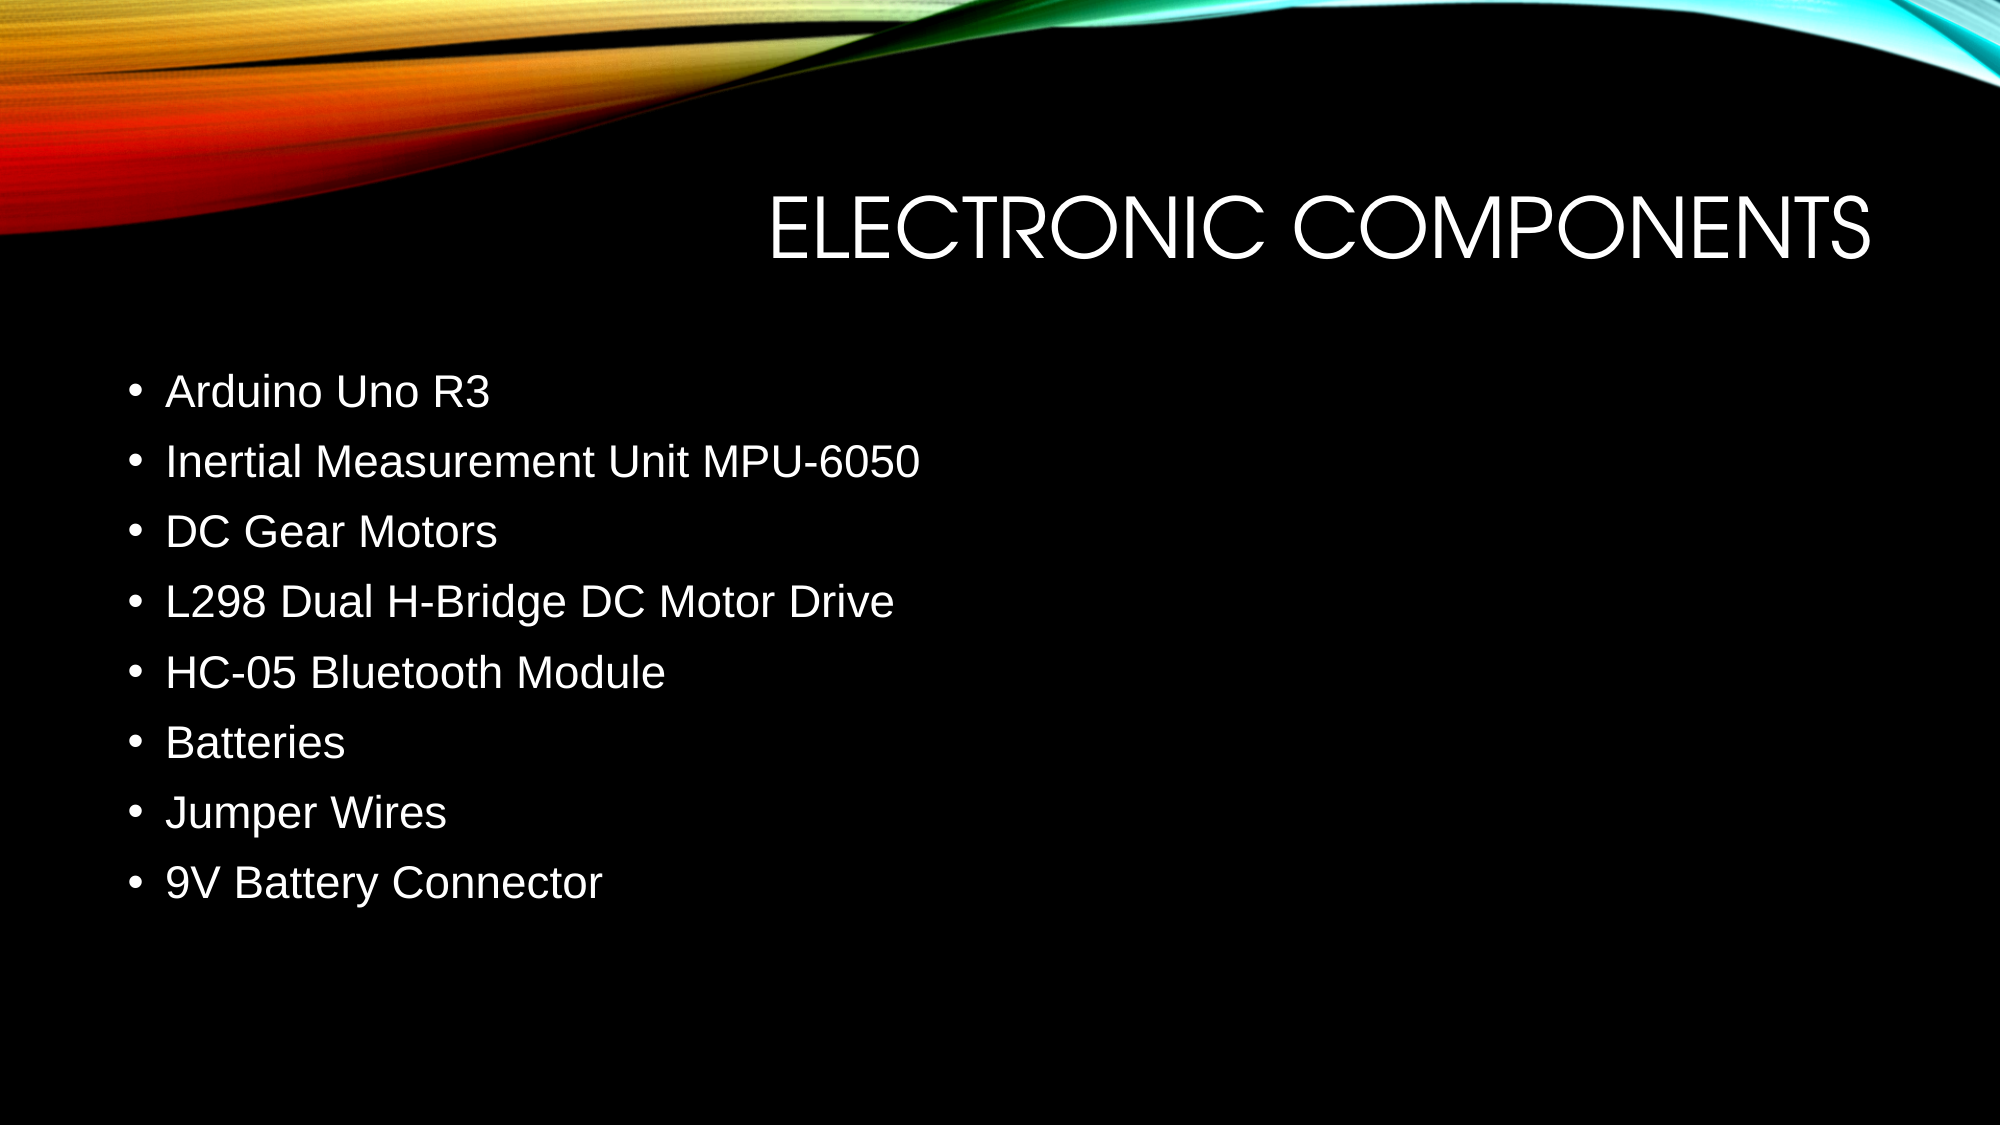

# Electronic components
Arduino Uno R3
Inertial Measurement Unit MPU-6050
DC Gear Motors
L298 Dual H-Bridge DC Motor Drive
HC-05 Bluetooth Module
Batteries
Jumper Wires
9V Battery Connector